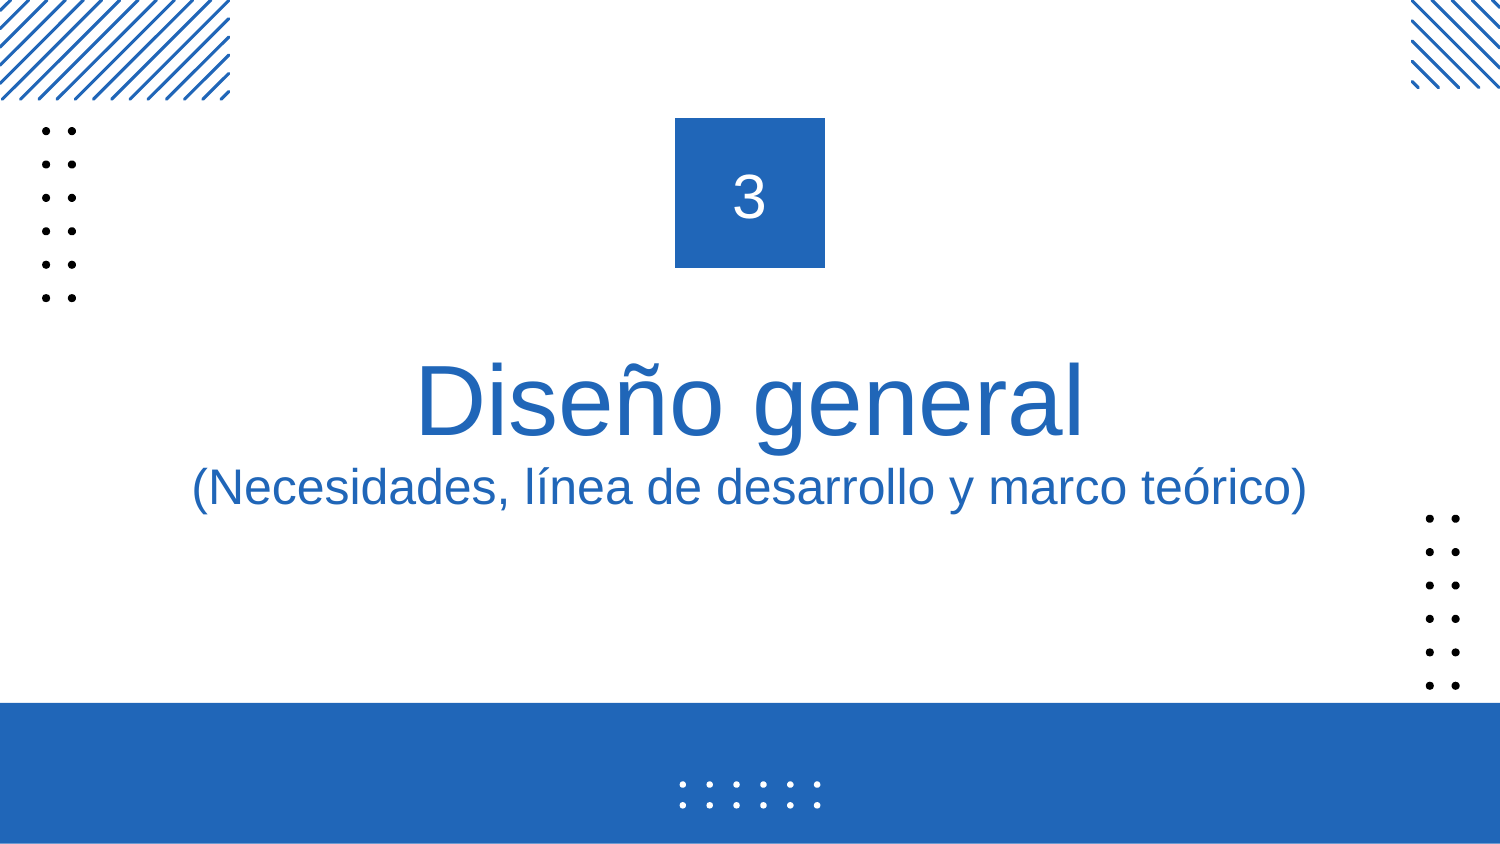

3
# Diseño general (Necesidades, línea de desarrollo y marco teórico)